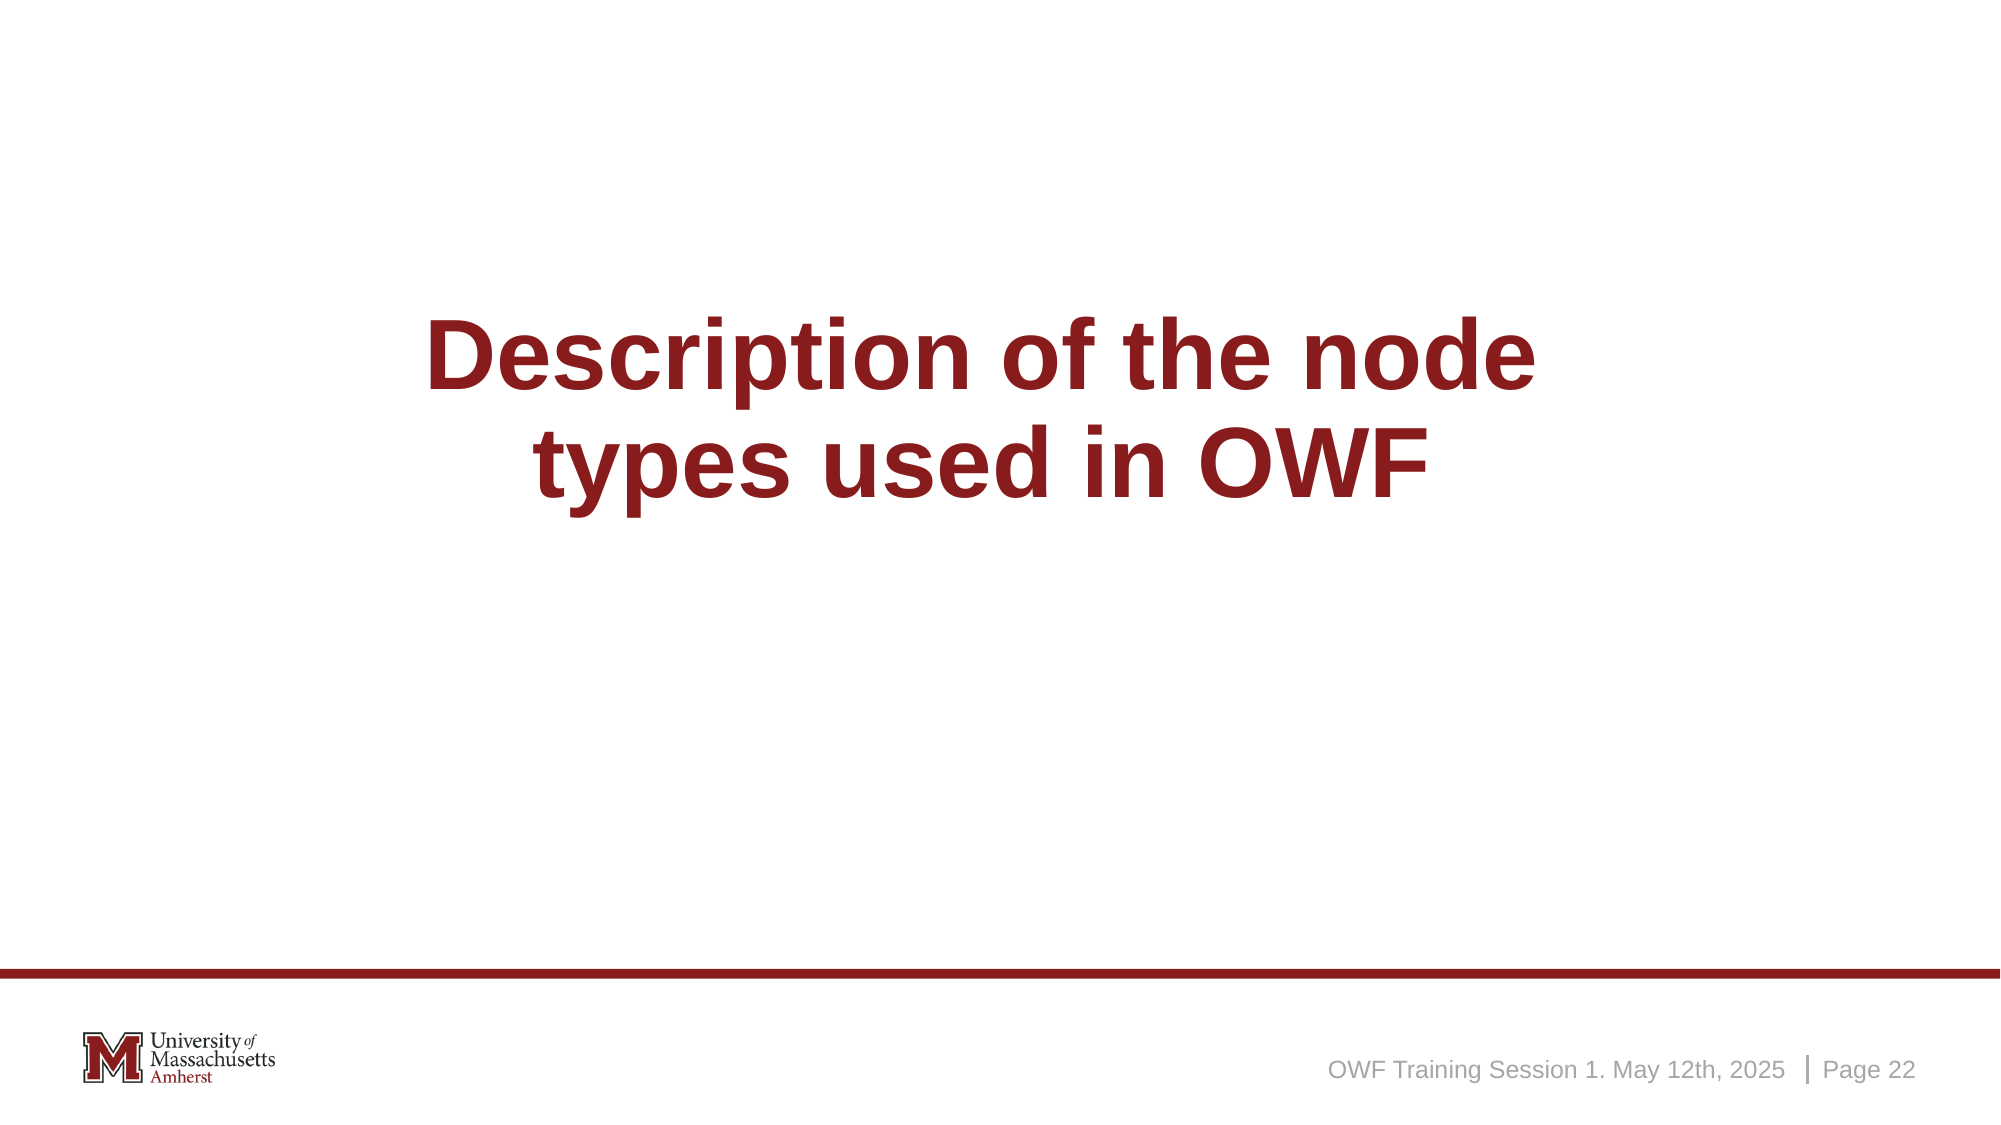

# Description of the node types used in OWF
OWF Training Session 1. May 12th, 2025
Page 22